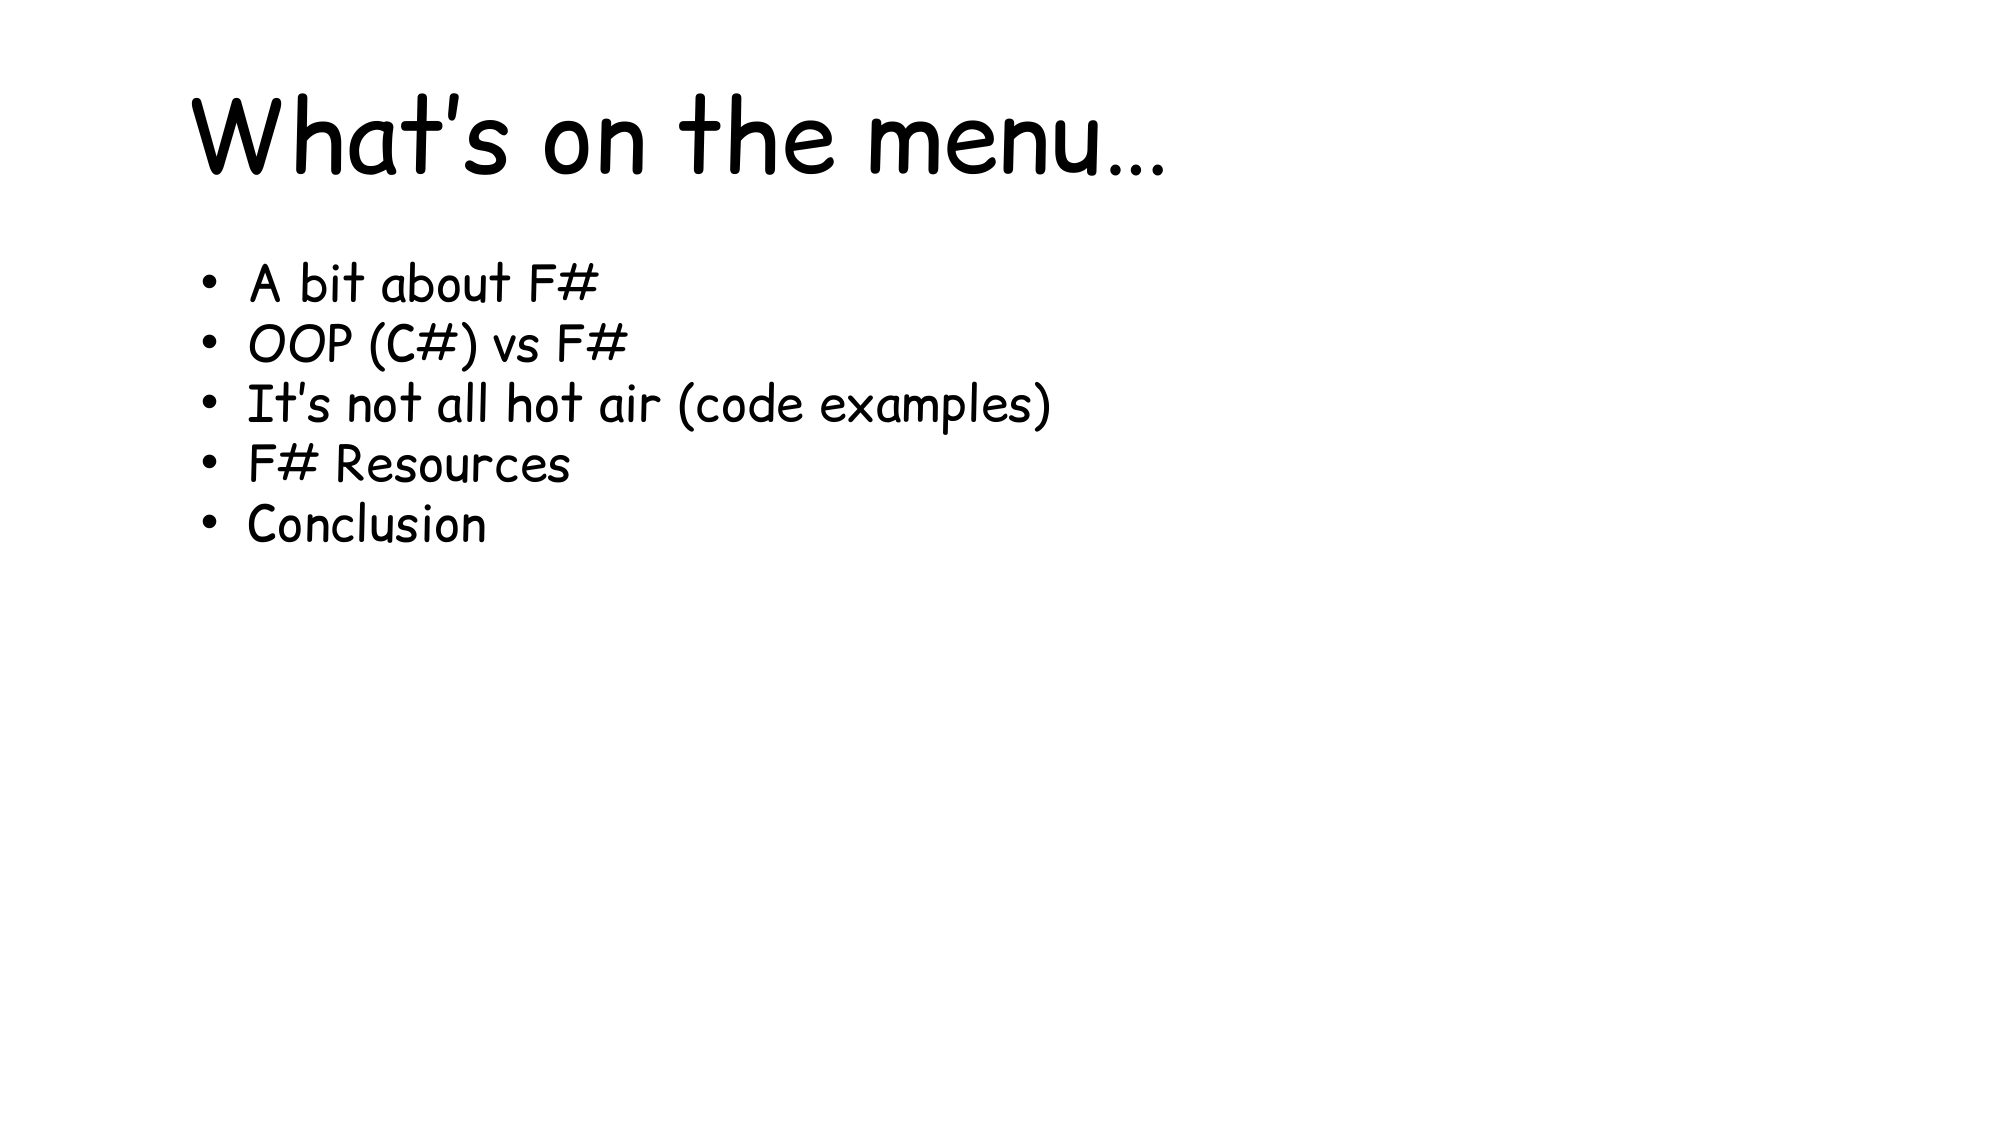

What’s on the menu…
A bit about F#
OOP (C#) vs F#
It’s not all hot air (code examples)
F# Resources
Conclusion